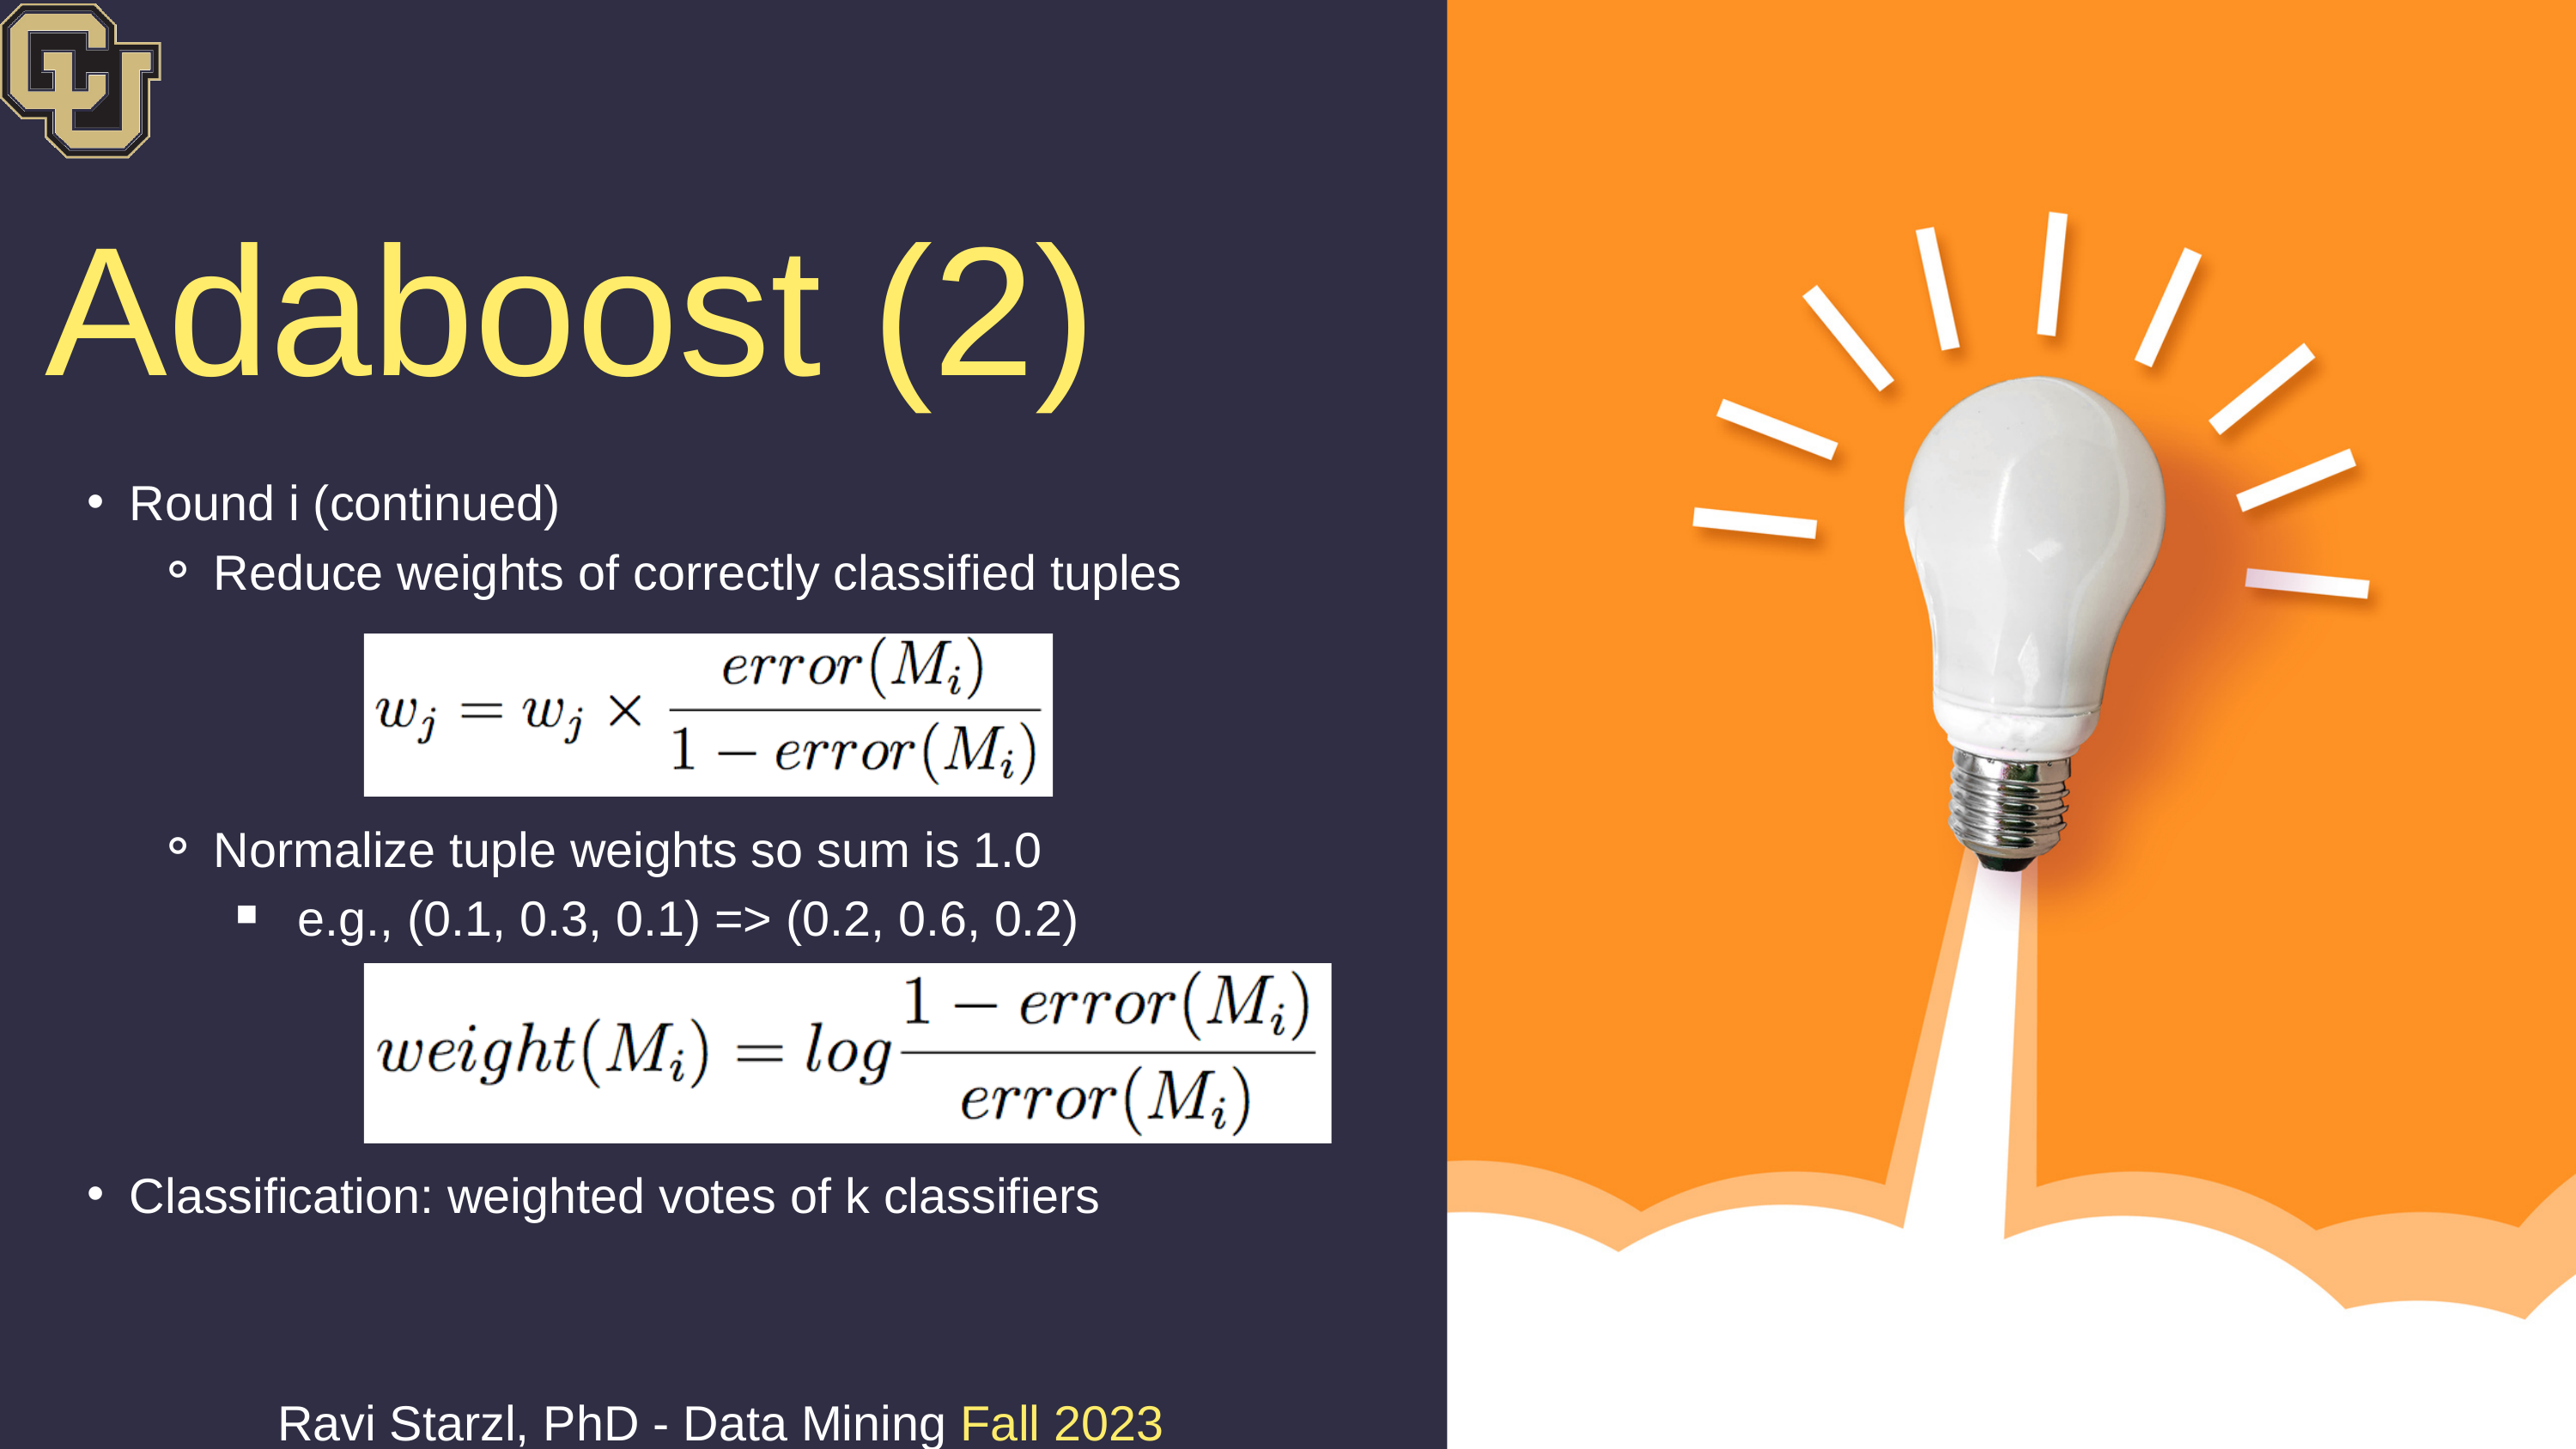

Adaboost (2)
Round i (continued)
Reduce weights of correctly classified tuples

Normalize tuple weights so sum is 1.0
e.g., (0.1, 0.3, 0.1) => (0.2, 0.6, 0.2)

Classification: weighted votes of k classifiers

Ravi Starzl, PhD - Data Mining Fall 2023